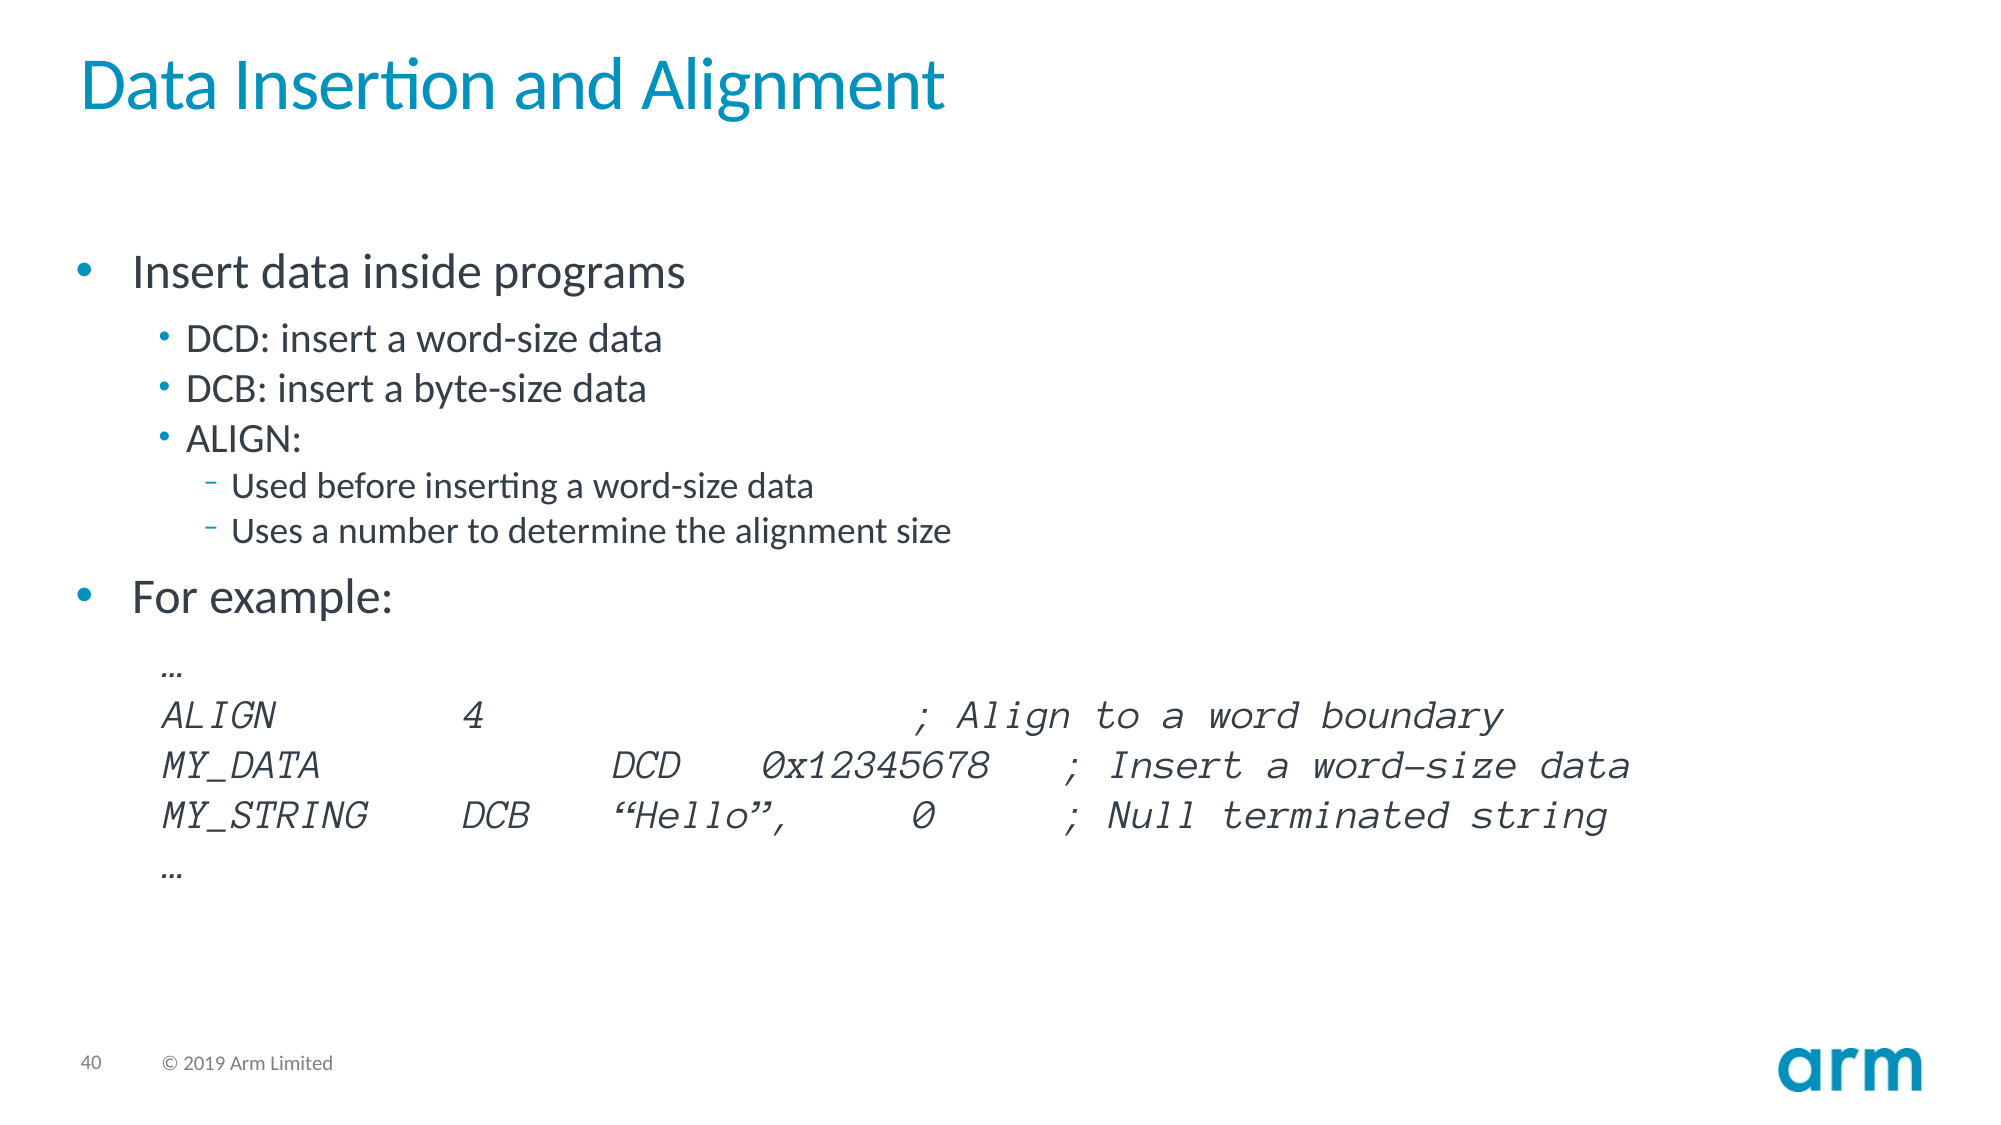

# Data Insertion and Alignment
Insert data inside programs
DCD: insert a word-size data
DCB: insert a byte-size data
ALIGN:
Used before inserting a word-size data
Uses a number to determine the alignment size
For example:
…
ALIGN		4			; Align to a word boundary
MY_DATA		DCD	0x12345678	; Insert a word-size data
MY_STRING	DCB	“Hello”,	0	; Null terminated string
…